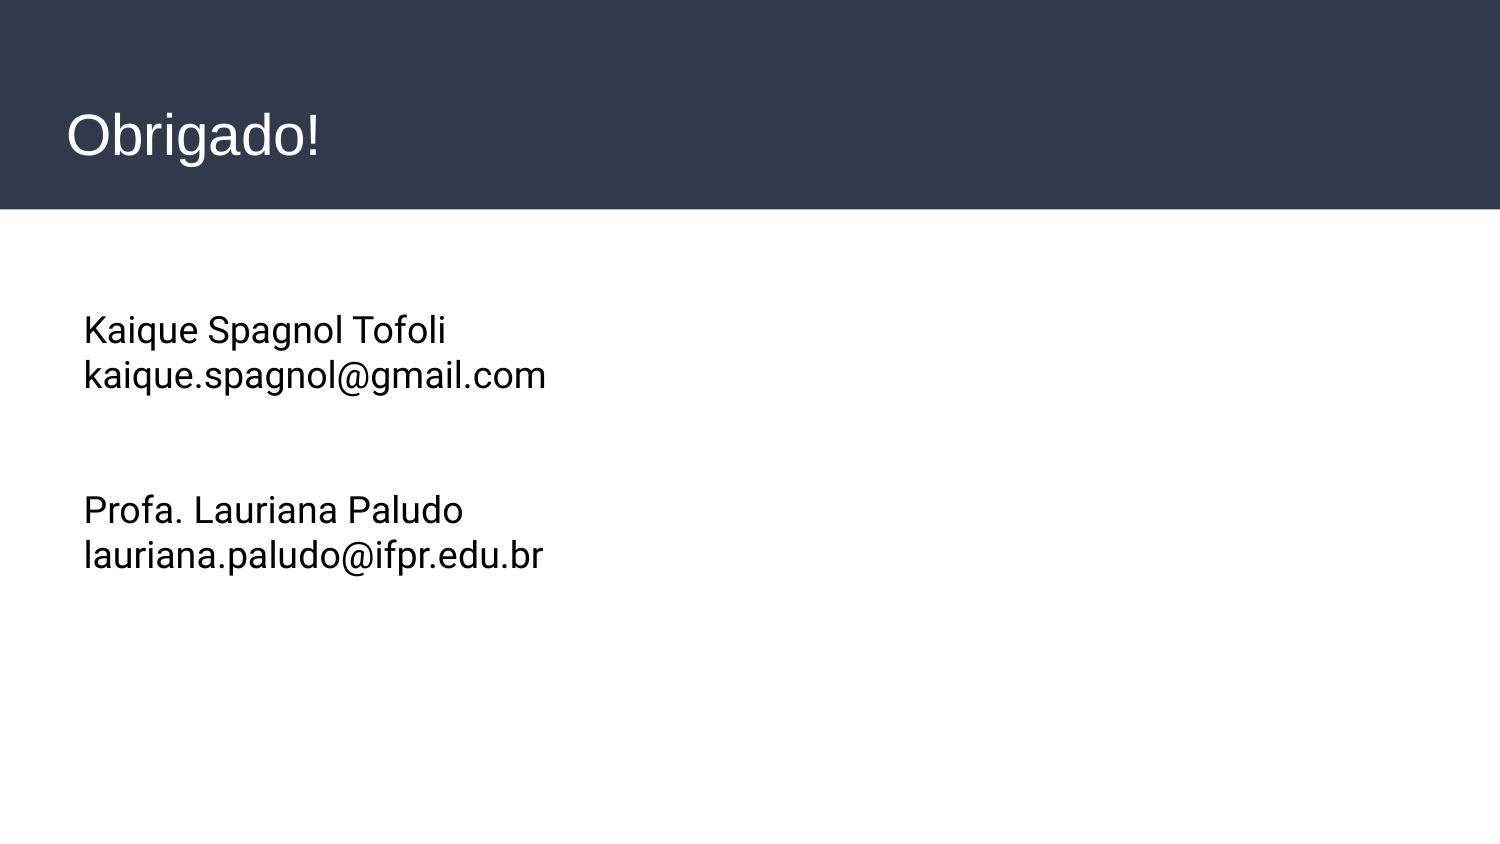

# Obrigado!

Kaique Spagnol Tofoli
kaique.spagnol@gmail.com

Profa. Lauriana Paludo
lauriana.paludo@ifpr.edu.br